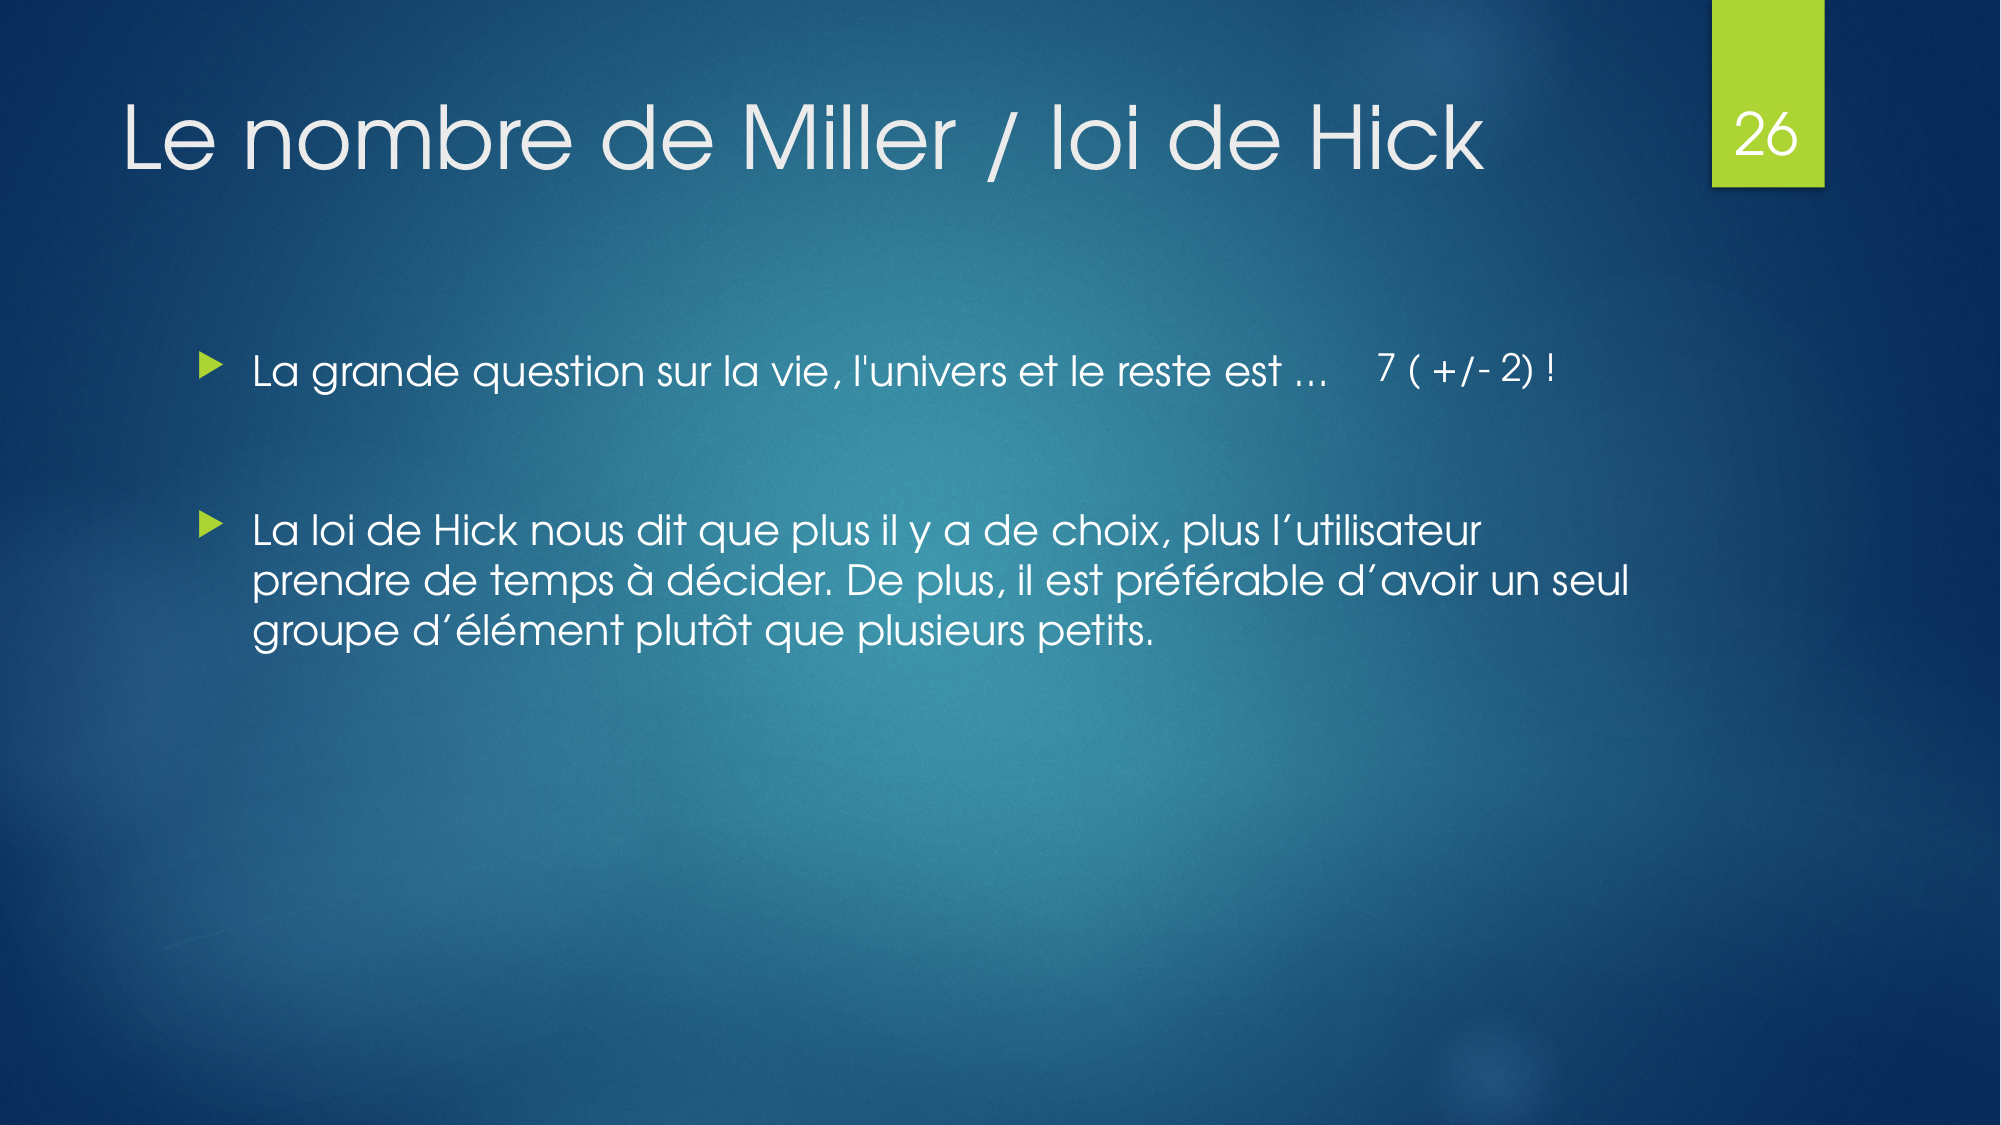

26
# Le nombre de Miller / loi de Hick
7 ( +/- 2) !
La grande question sur la vie, l'univers et le reste est …
La loi de Hick nous dit que plus il y a de choix, plus l’utilisateur prendre de temps à décider. De plus, il est préférable d’avoir un seul groupe d’élément plutôt que plusieurs petits.